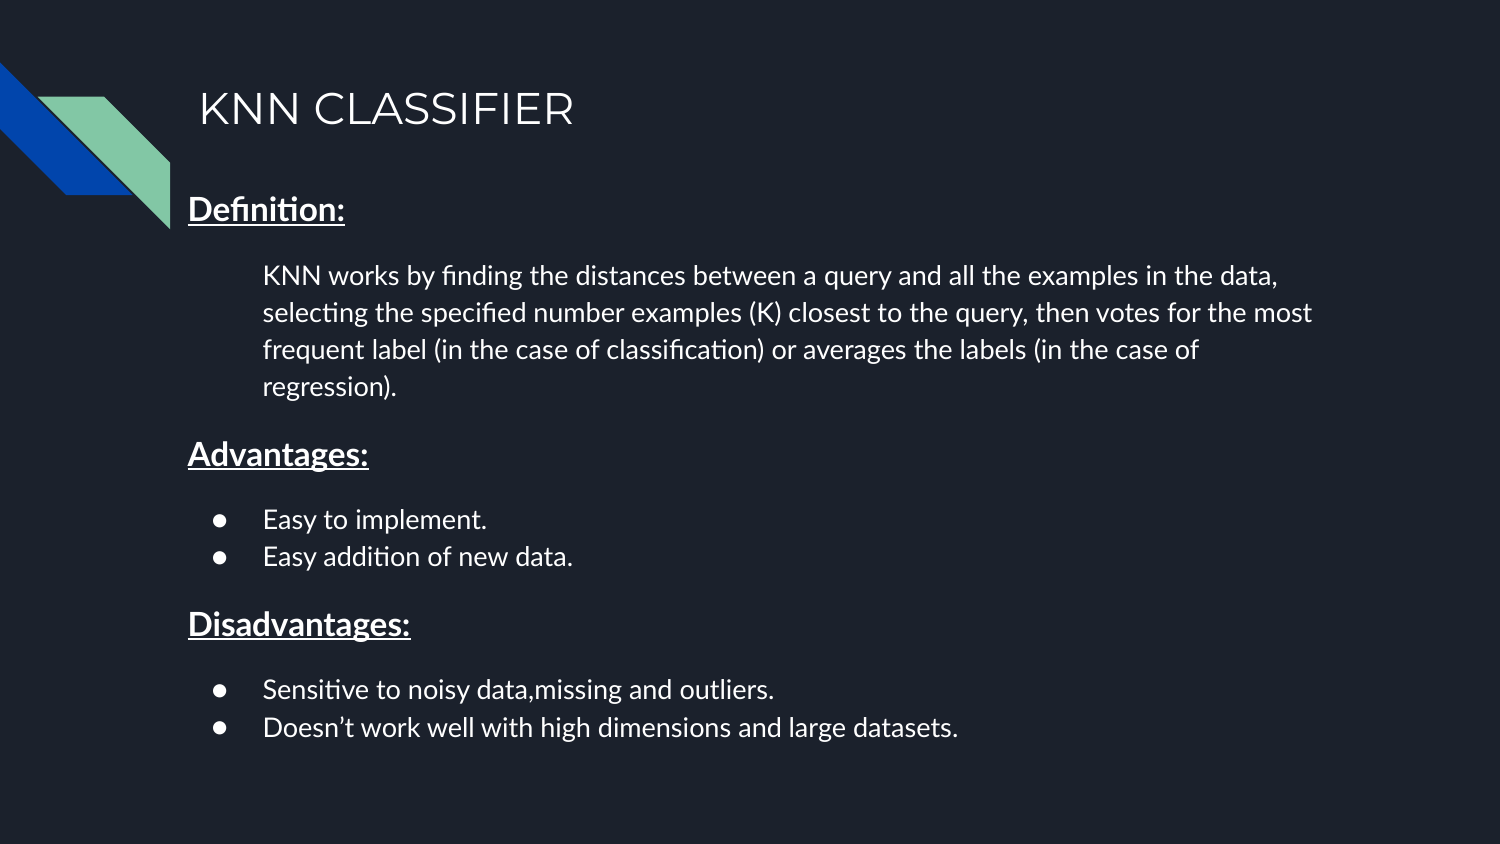

# KNN CLASSIFIER
Definition:
KNN works by finding the distances between a query and all the examples in the data, selecting the specified number examples (K) closest to the query, then votes for the most frequent label (in the case of classification) or averages the labels (in the case of regression).
Advantages:
Easy to implement.
Easy addition of new data.
Disadvantages:
Sensitive to noisy data,missing and outliers.
Doesn’t work well with high dimensions and large datasets.